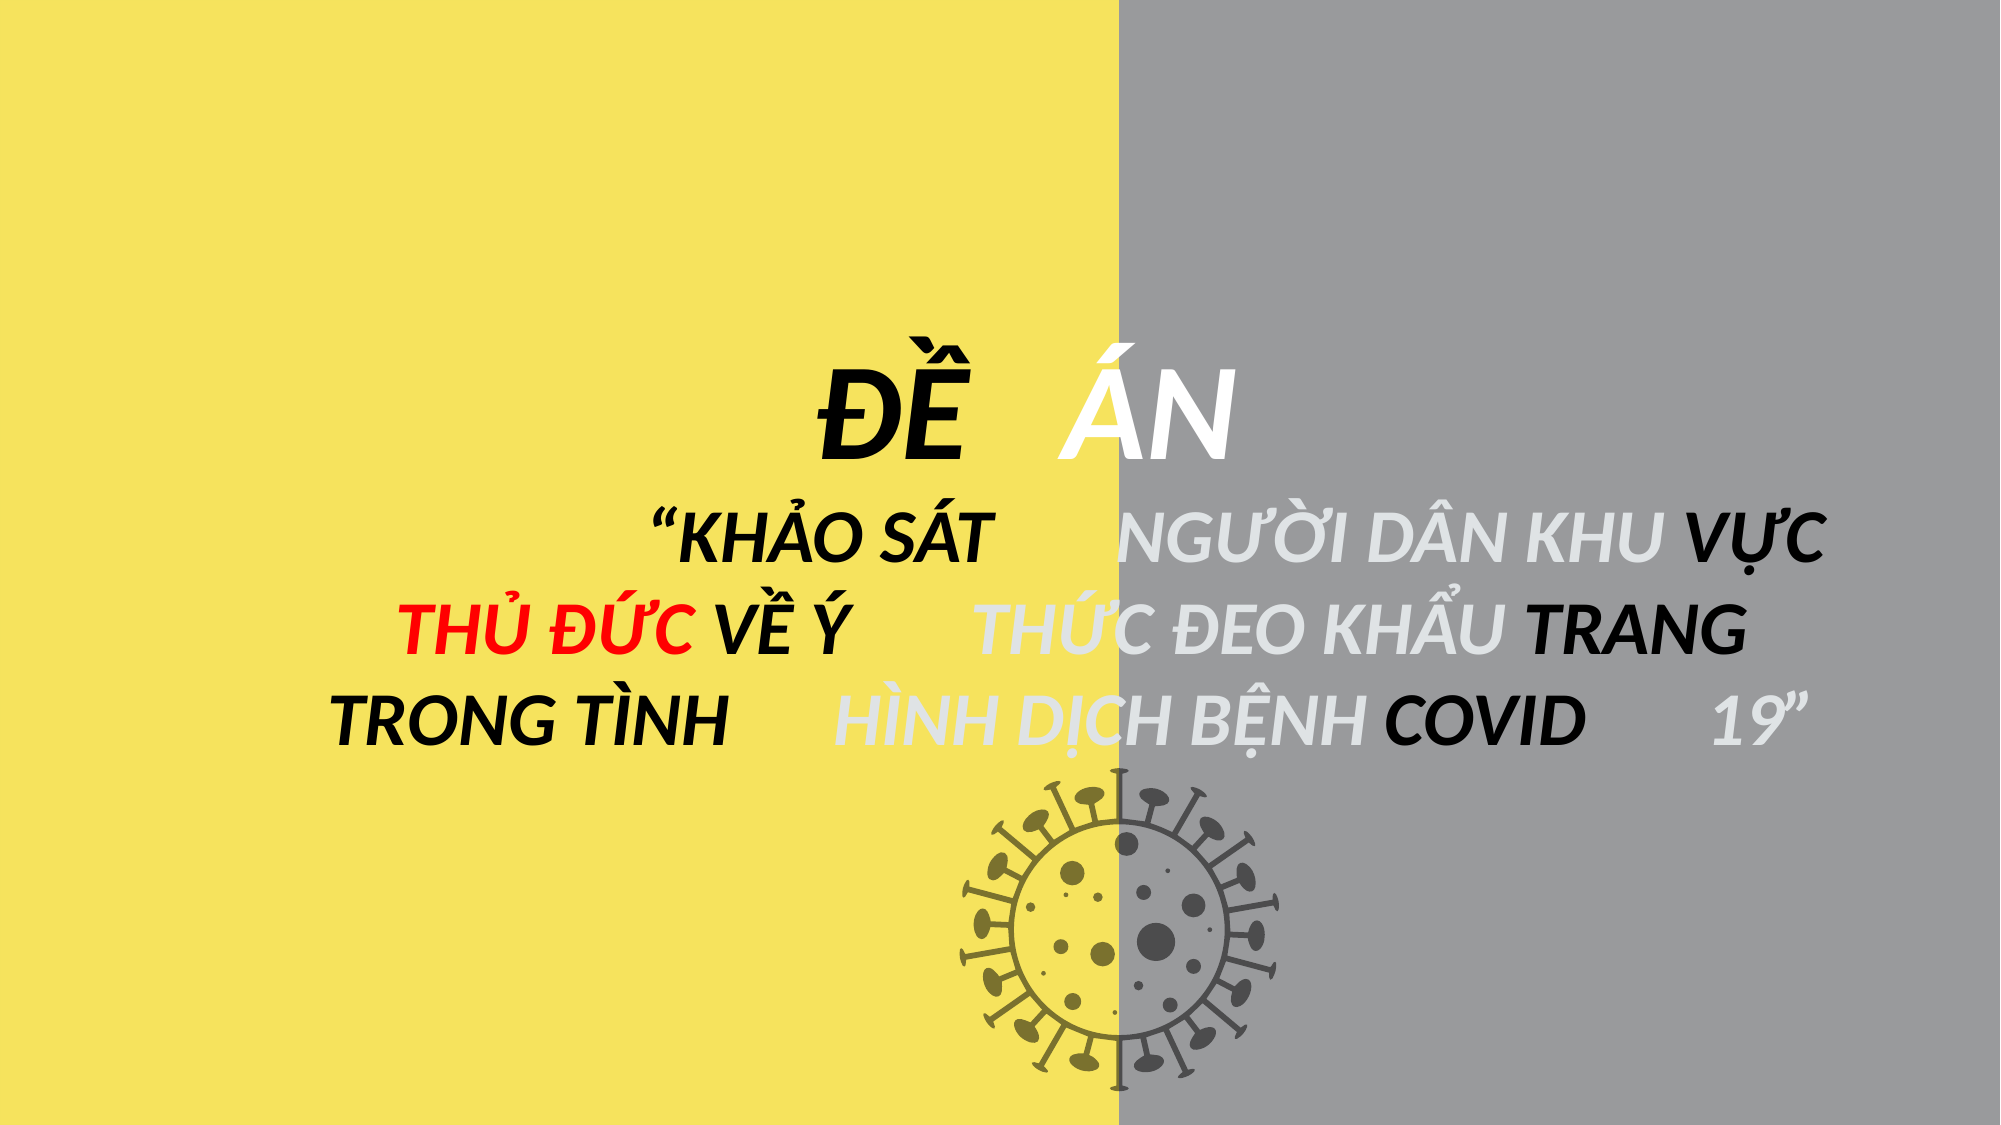

# ĐỀ   ÁN “KHẢO SÁT       NGƯỜI DÂN KHU VỰC THỦ ĐỨC VỀ Ý       THỨC ĐEO KHẨU TRANG TRONG TÌNH      HÌNH DỊCH BỆNH COVID       19”